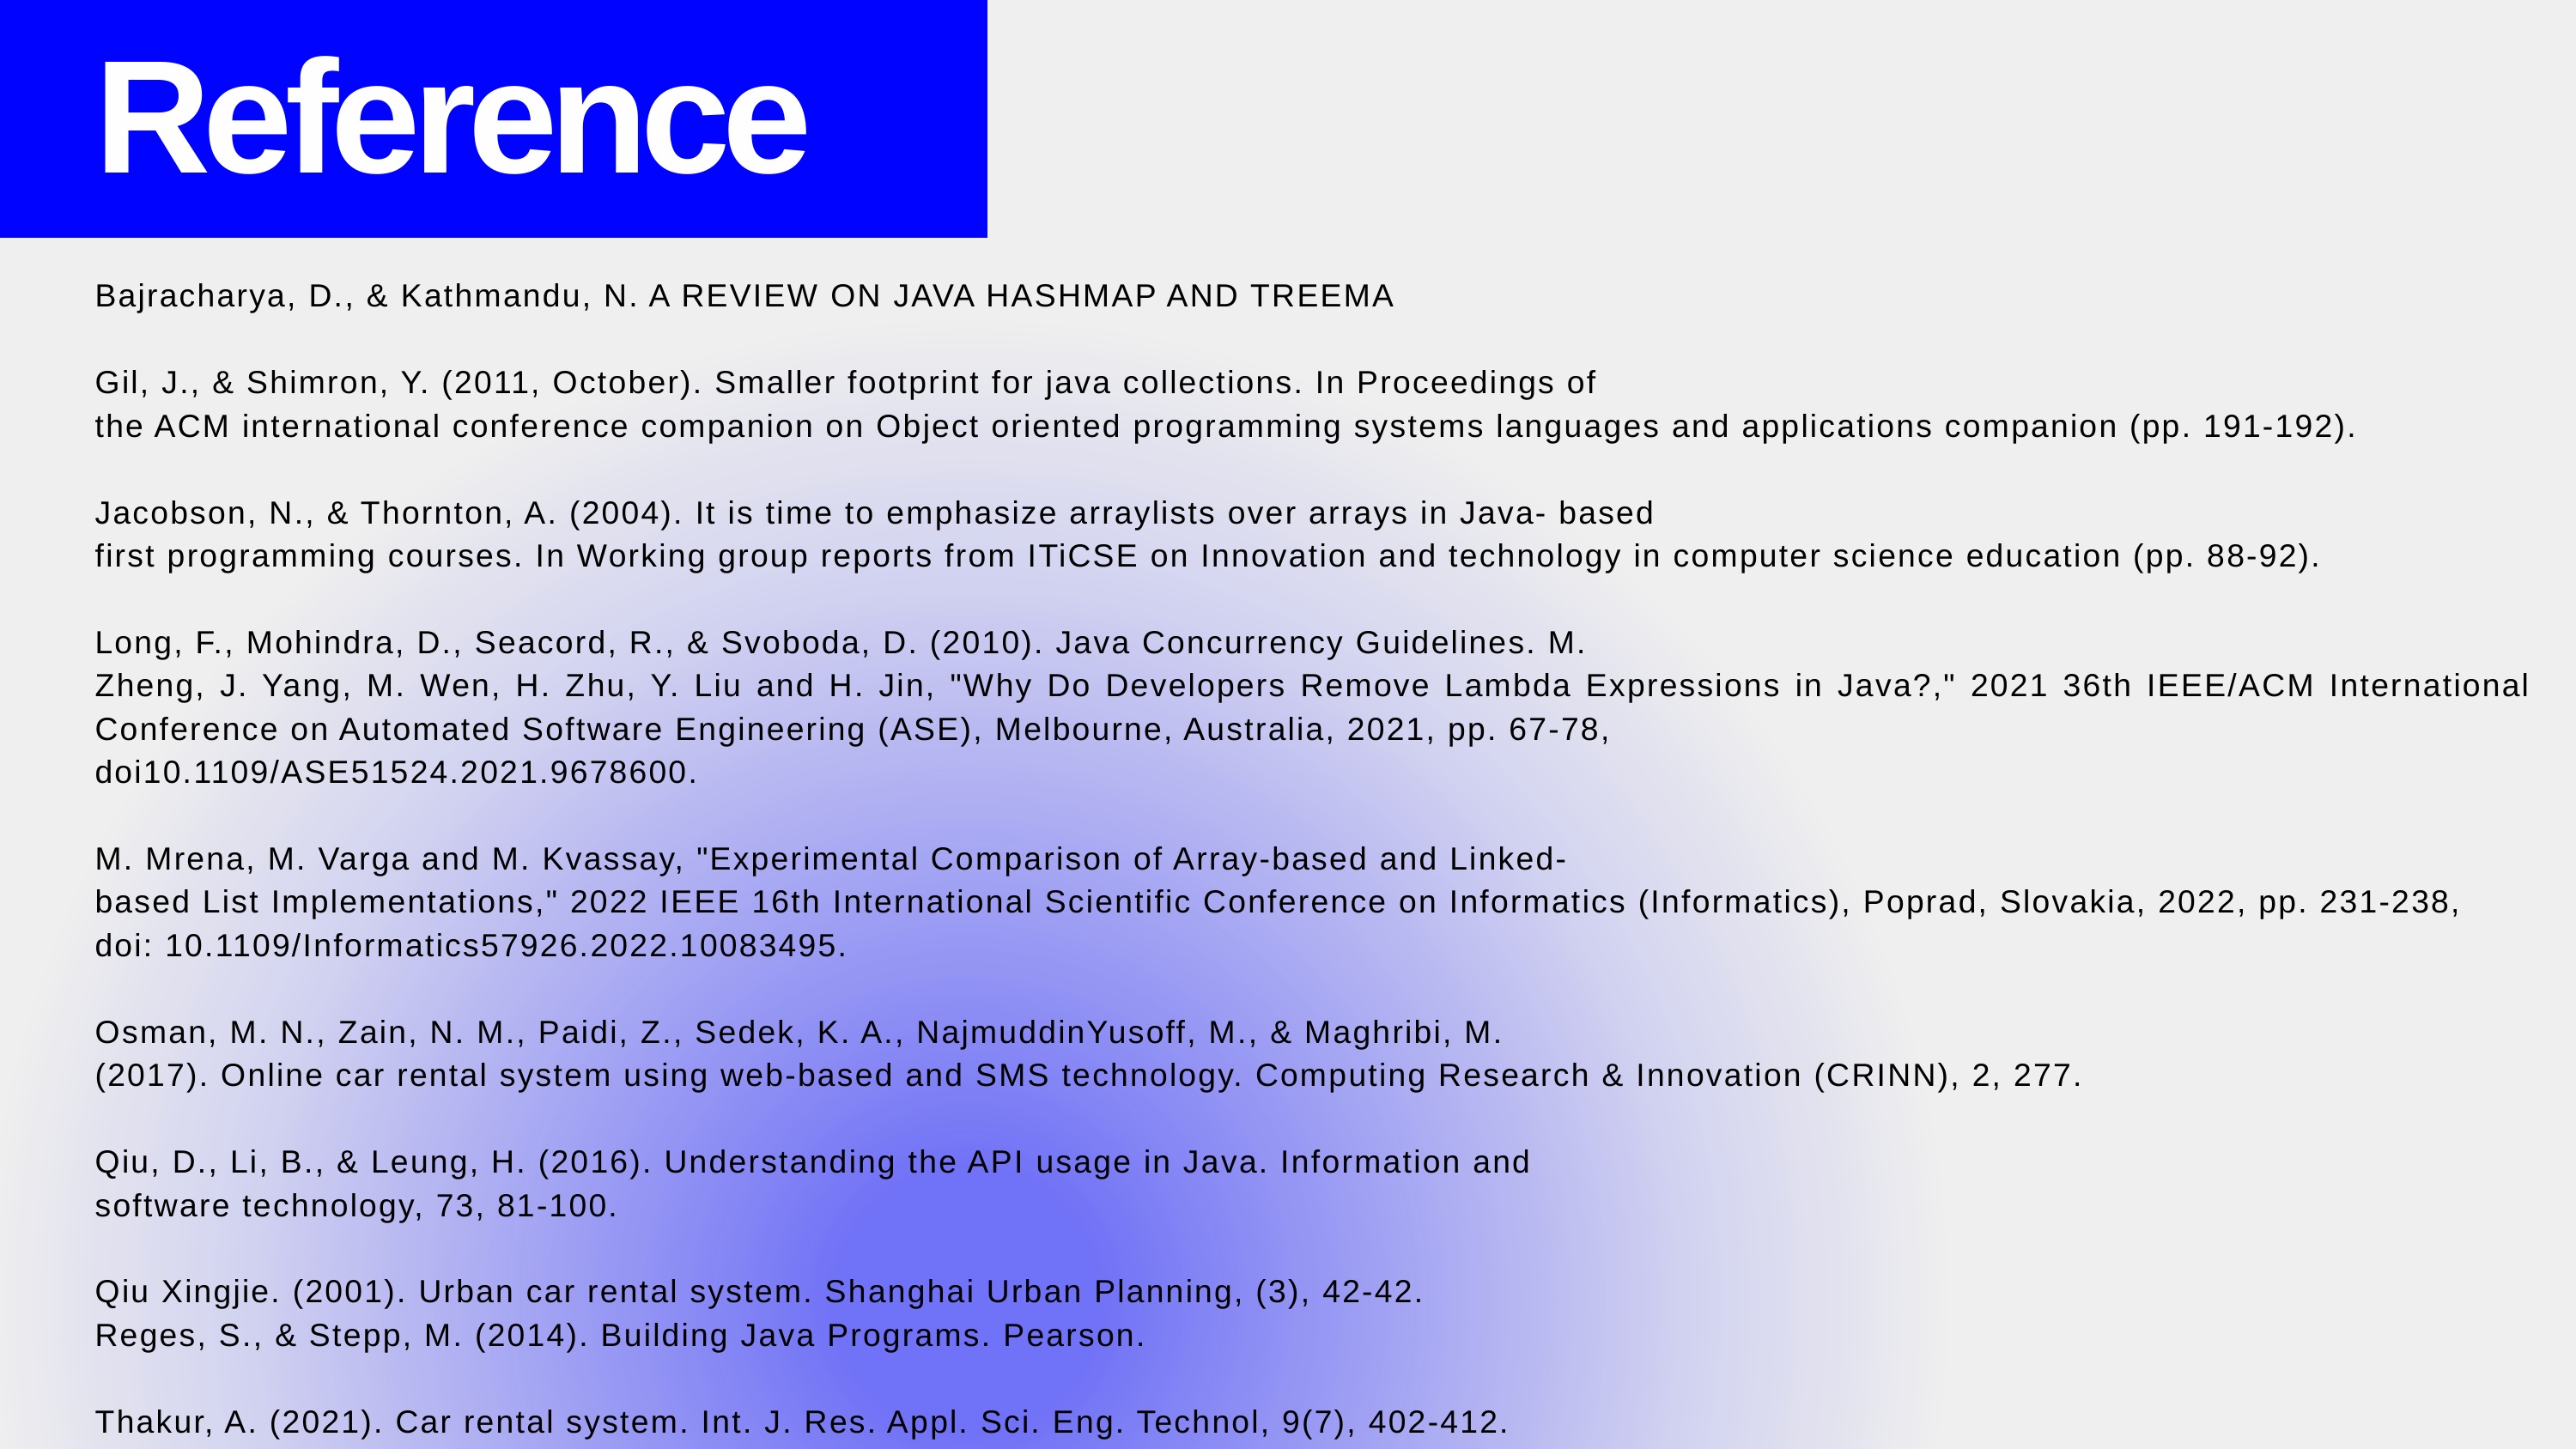

Reference
Bajracharya, D., & Kathmandu, N. A REVIEW ON JAVA HASHMAP AND TREEMA

Gil, J., & Shimron, Y. (2011, October). Smaller footprint for java collections. In Proceedings of
the ACM international conference companion on Object oriented programming systems languages and applications companion (pp. 191-192).

Jacobson, N., & Thornton, A. (2004). It is time to emphasize arraylists over arrays in Java- based
first programming courses. In Working group reports from ITiCSE on Innovation and technology in computer science education (pp. 88-92).

Long, F., Mohindra, D., Seacord, R., & Svoboda, D. (2010). Java Concurrency Guidelines. M.
Zheng, J. Yang, M. Wen, H. Zhu, Y. Liu and H. Jin, "Why Do Developers Remove Lambda Expressions in Java?," 2021 36th IEEE/ACM International Conference on Automated Software Engineering (ASE), Melbourne, Australia, 2021, pp. 67-78,
doi10.1109/ASE51524.2021.9678600.

M. Mrena, M. Varga and M. Kvassay, "Experimental Comparison of Array-based and Linked-
based List Implementations," 2022 IEEE 16th International Scientific Conference on Informatics (Informatics), Poprad, Slovakia, 2022, pp. 231-238,
doi: 10.1109/Informatics57926.2022.10083495.

Osman, M. N., Zain, N. M., Paidi, Z., Sedek, K. A., NajmuddinYusoff, M., & Maghribi, M.
(2017). Online car rental system using web-based and SMS technology. Computing Research & Innovation (CRINN), 2, 277.

Qiu, D., Li, B., & Leung, H. (2016). Understanding the API usage in Java. Information and
software technology, 73, 81-100.

Qiu Xingjie. (2001). Urban car rental system. Shanghai Urban Planning, (3), 42-42.
Reges, S., & Stepp, M. (2014). Building Java Programs. Pearson.

Thakur, A. (2021). Car rental system. Int. J. Res. Appl. Sci. Eng. Technol, 9(7), 402-412.